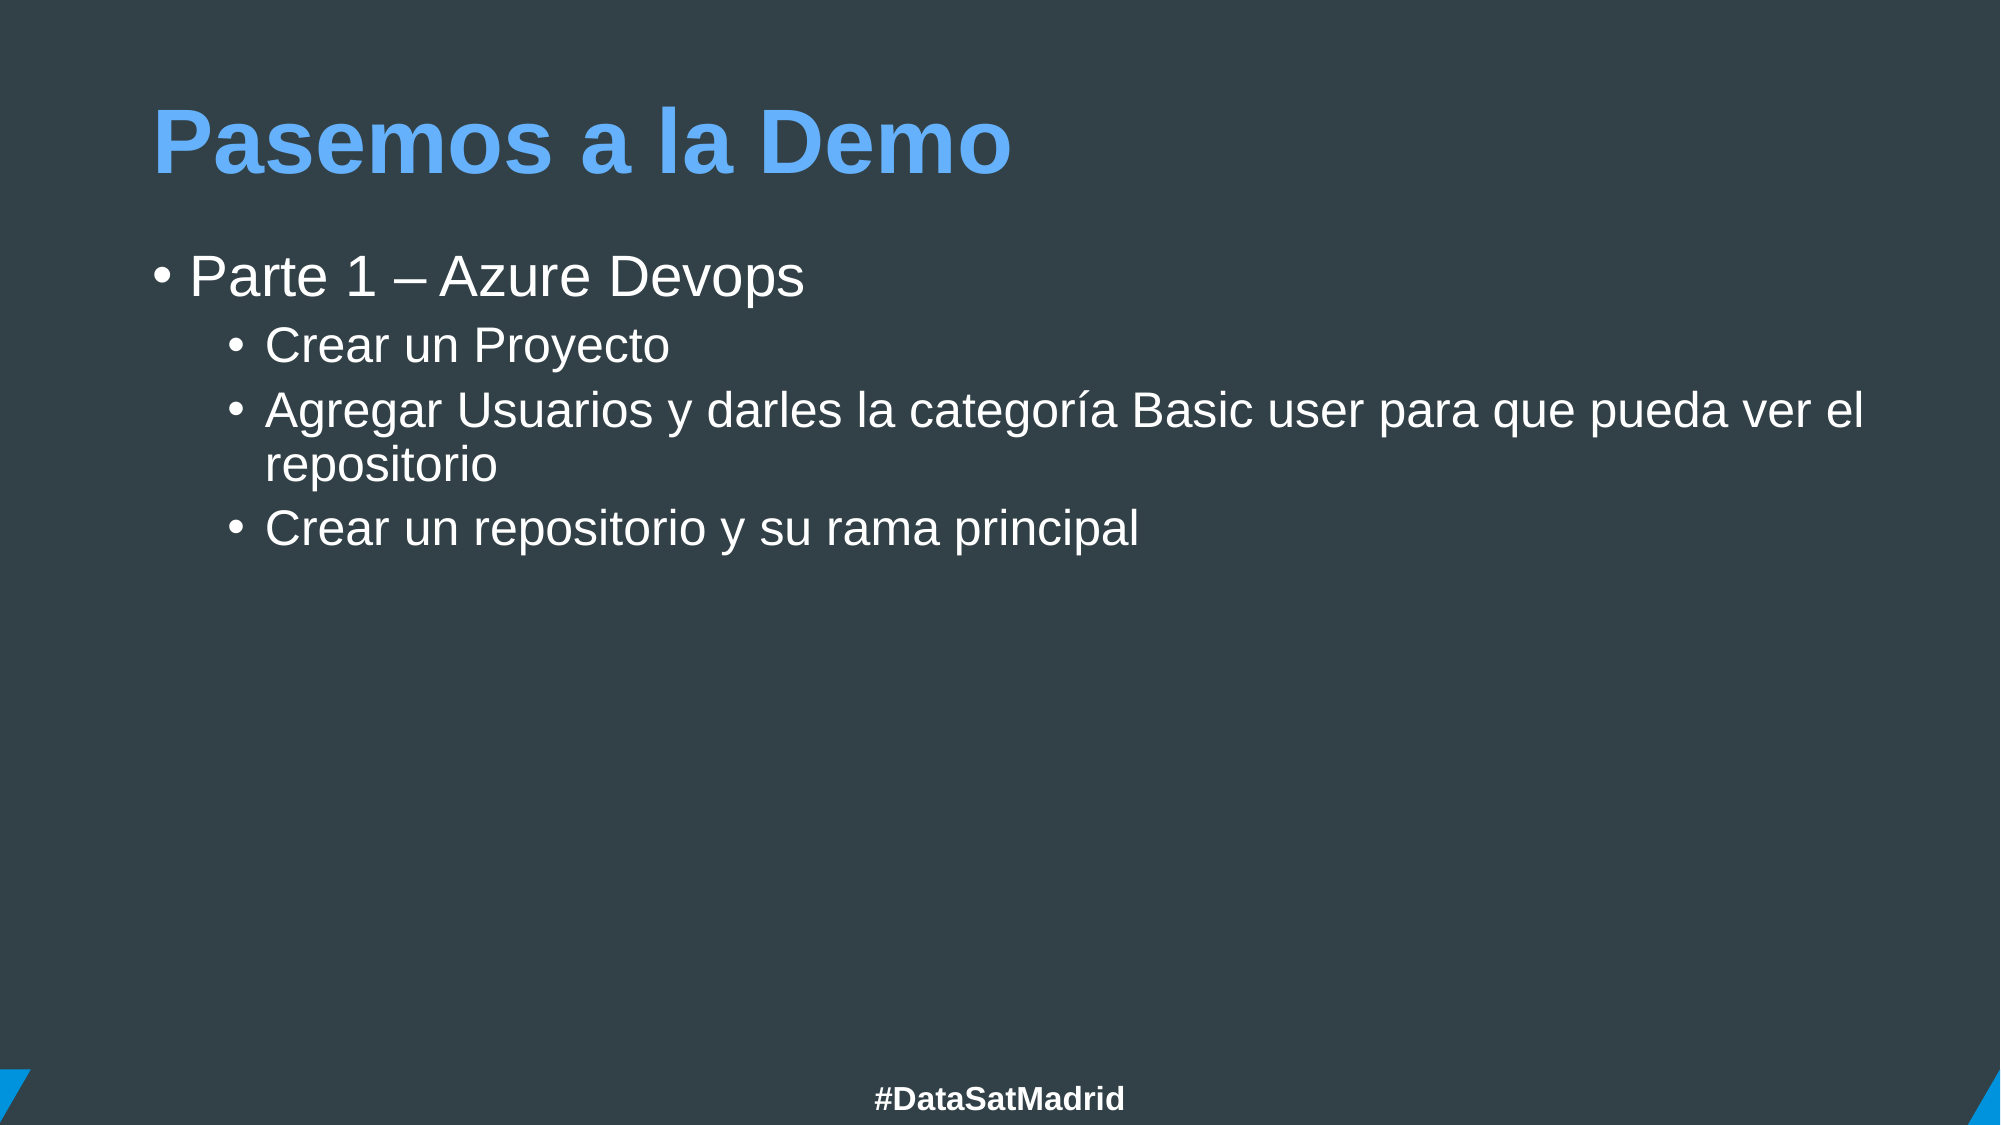

# Pasemos a la Demo
Parte 1 – Azure Devops
Crear un Proyecto
Agregar Usuarios y darles la categoría Basic user para que pueda ver el repositorio
Crear un repositorio y su rama principal